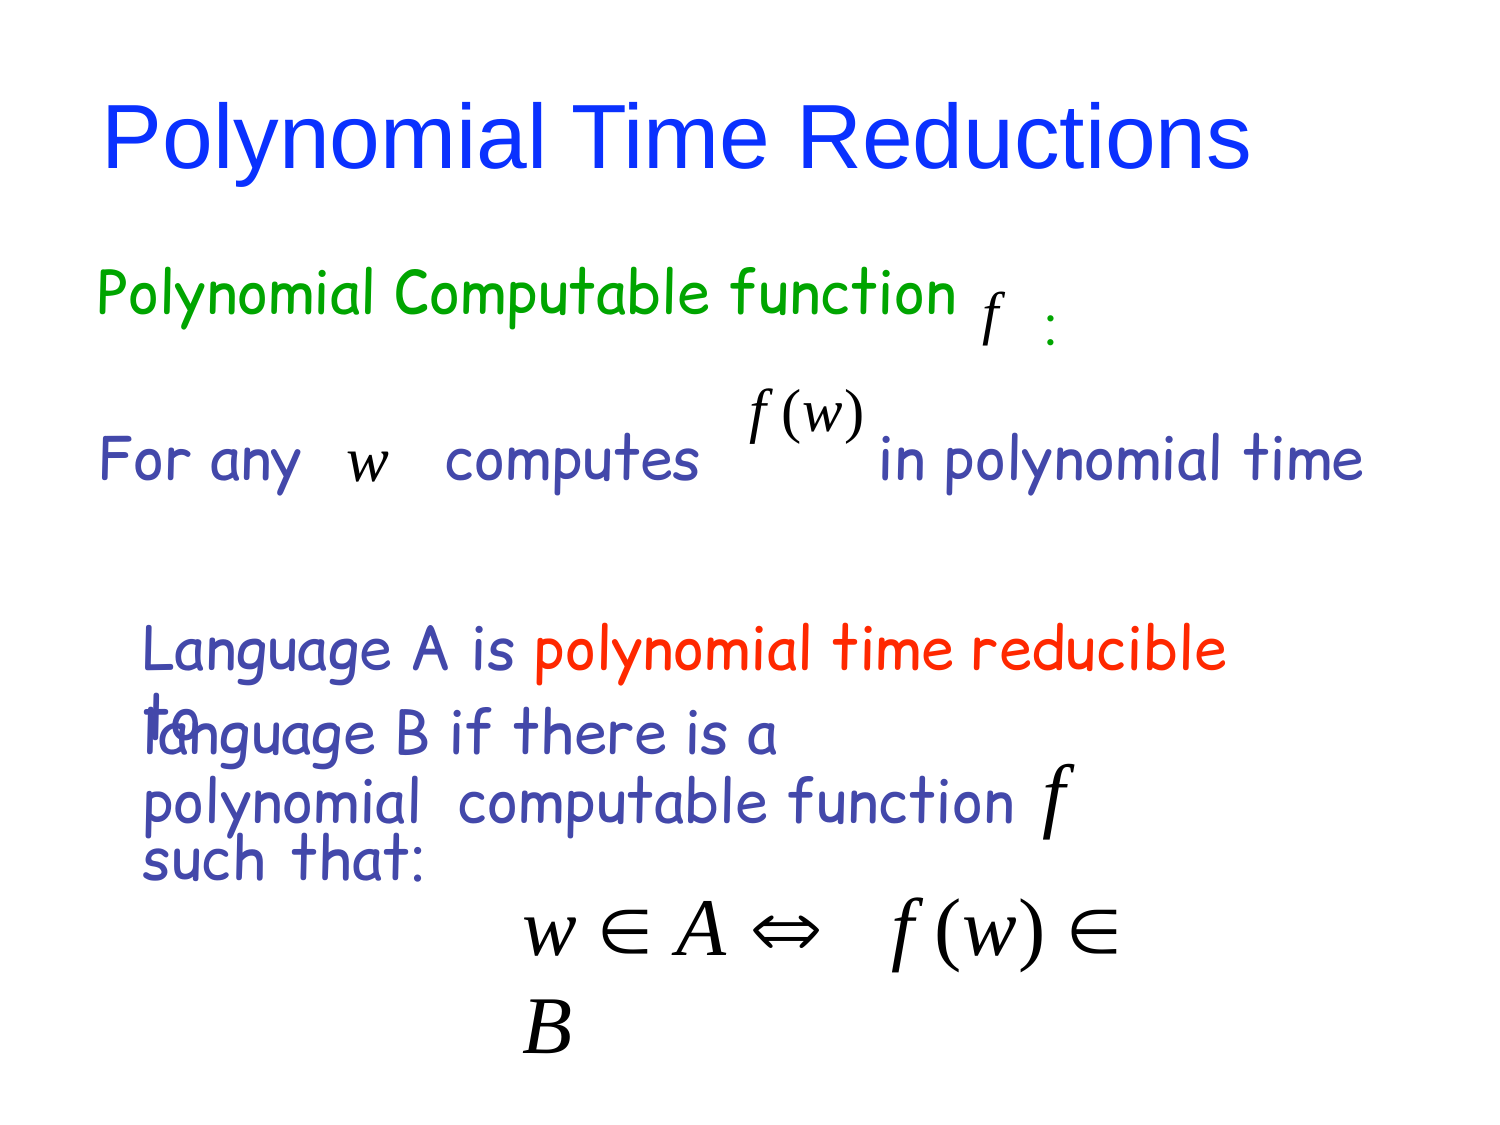

Polynomial Time Reductions
f	:
Polynomial Computable function
For any	w	computes          in polynomial time
f (w)
Language A is polynomial time reducible to
language B if there is a polynomial  computable function	f such that:
w ∈ A	⇔	f (w) ∈ B